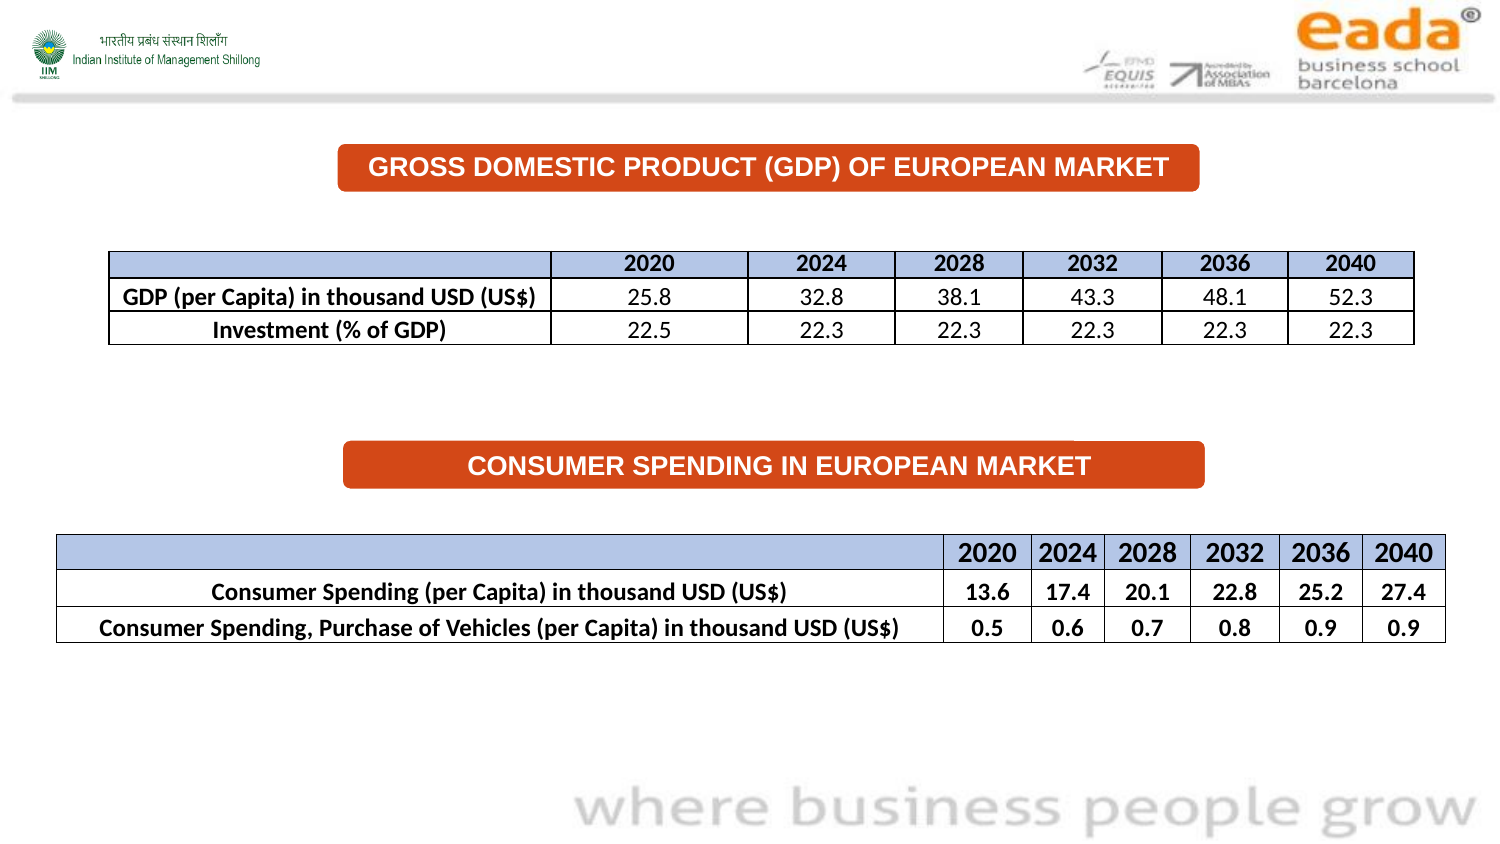

GROSS DOMESTIC PRODUCT (GDP) OF EUROPEAN MARKET
|  | 2020 | 2024 | 2028 | 2032 | 2036 | 2040 |
| --- | --- | --- | --- | --- | --- | --- |
| GDP (per Capita) in thousand USD (US$) | 25.8 | 32.8 | 38.1 | 43.3 | 48.1 | 52.3 |
| Investment (% of GDP) | 22.5 | 22.3 | 22.3 | 22.3 | 22.3 | 22.3 |

CONSUMER SPENDING IN EUROPEAN MARKET
|  | 2020 | 2024 | 2028 | 2032 | 2036 | 2040 |
| --- | --- | --- | --- | --- | --- | --- |
| Consumer Spending (per Capita) in thousand USD (US$) | 13.6 | 17.4 | 20.1 | 22.8 | 25.2 | 27.4 |
| Consumer Spending, Purchase of Vehicles (per Capita) in thousand USD (US$) | 0.5 | 0.6 | 0.7 | 0.8 | 0.9 | 0.9 |